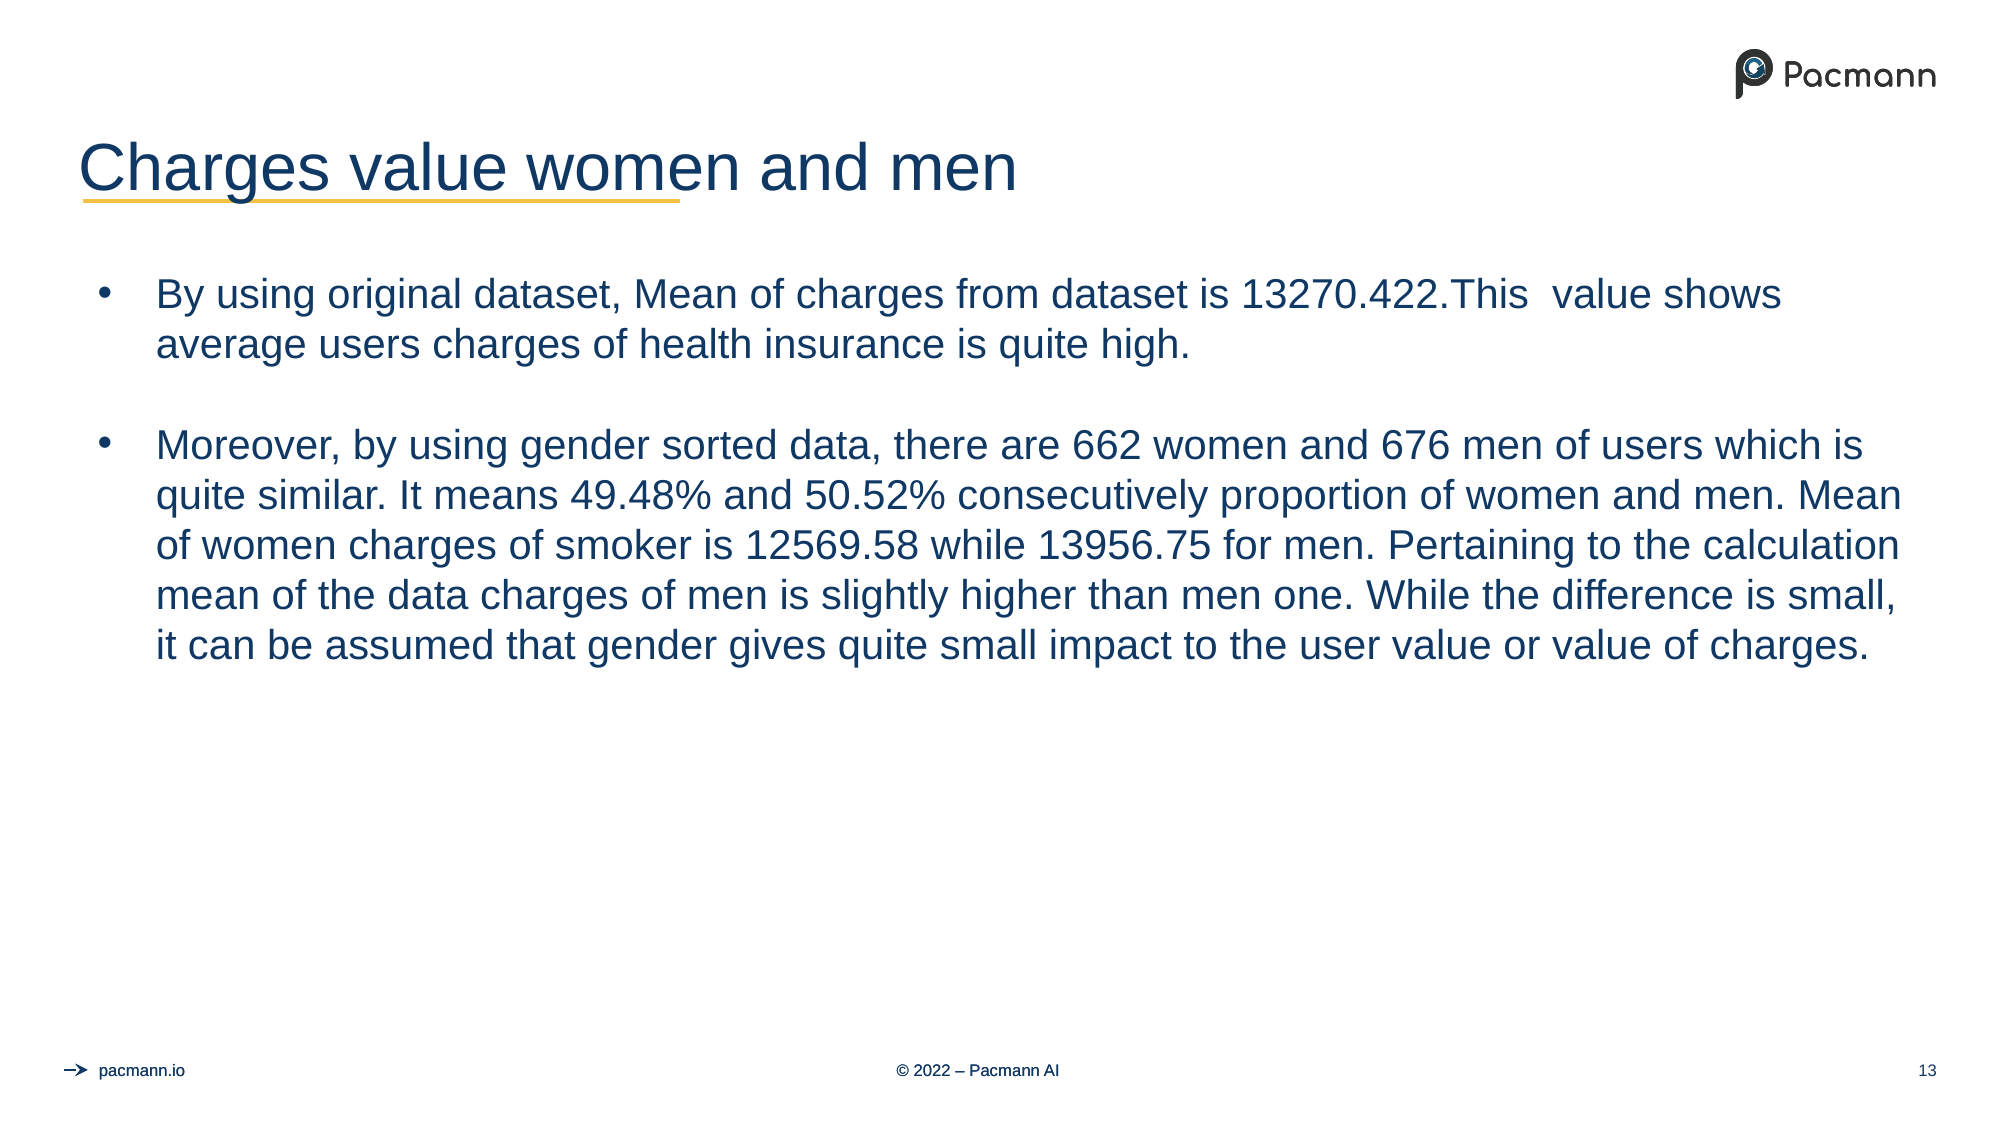

# Charges value women and men
By using original dataset, Mean of charges from dataset is 13270.422.This  value shows average users charges of health insurance is quite high.

Moreover, by using gender sorted data, there are 662 women and 676 men of users which is quite similar. It means 49.48% and 50.52% consecutively proportion of women and men. Mean of women charges of smoker is 12569.58 while 13956.75 for men. Pertaining to the calculation mean of the data charges of men is slightly higher than men one. While the difference is small, it can be assumed that gender gives quite small impact to the user value or value of charges.